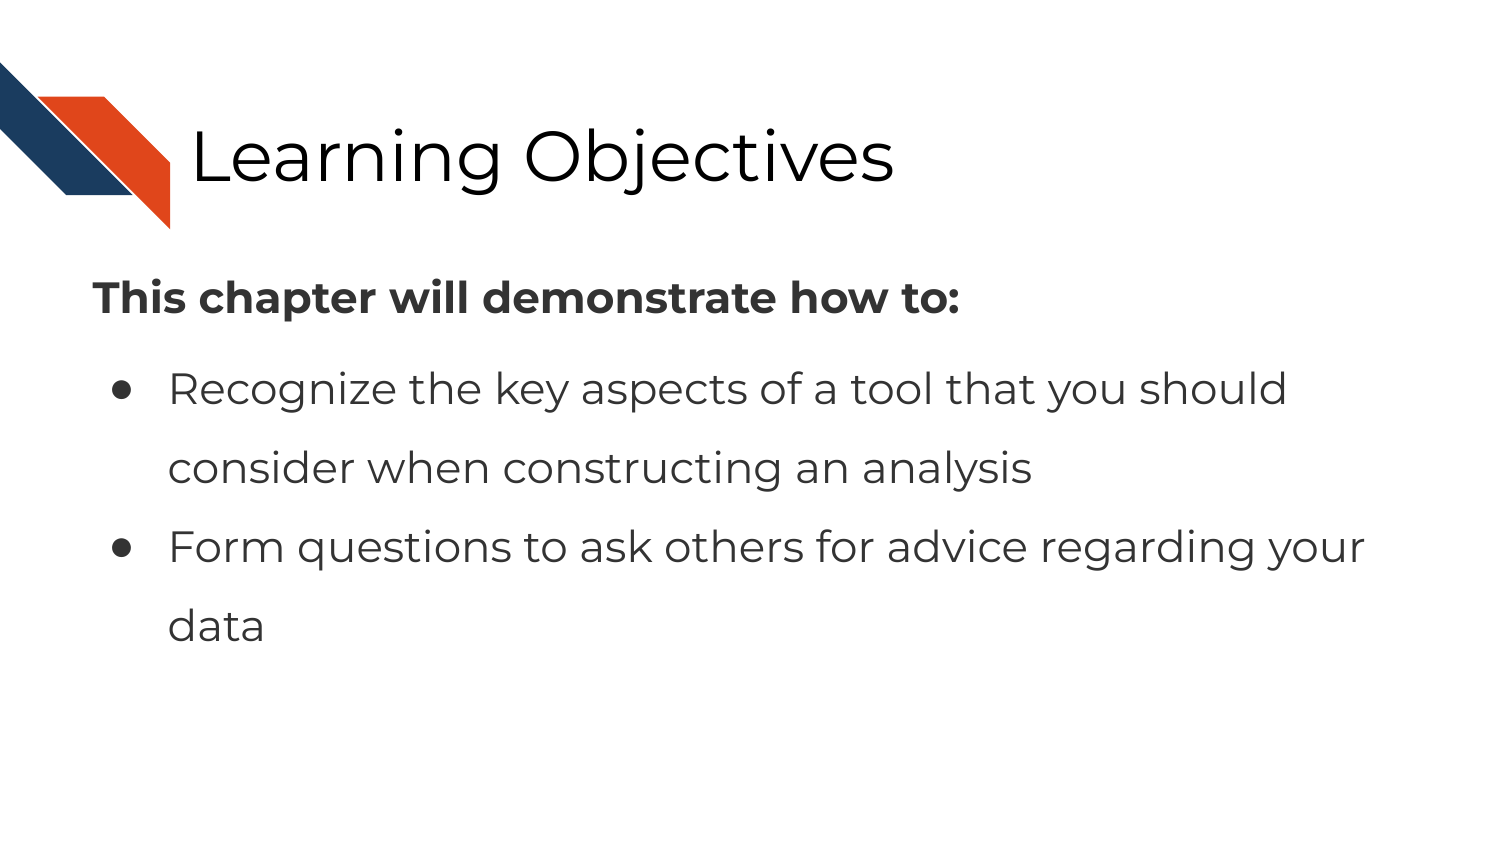

# Learning Objectives
This chapter will demonstrate how to:
Recognize the key aspects of a tool that you should consider when constructing an analysis
Form questions to ask others for advice regarding your data